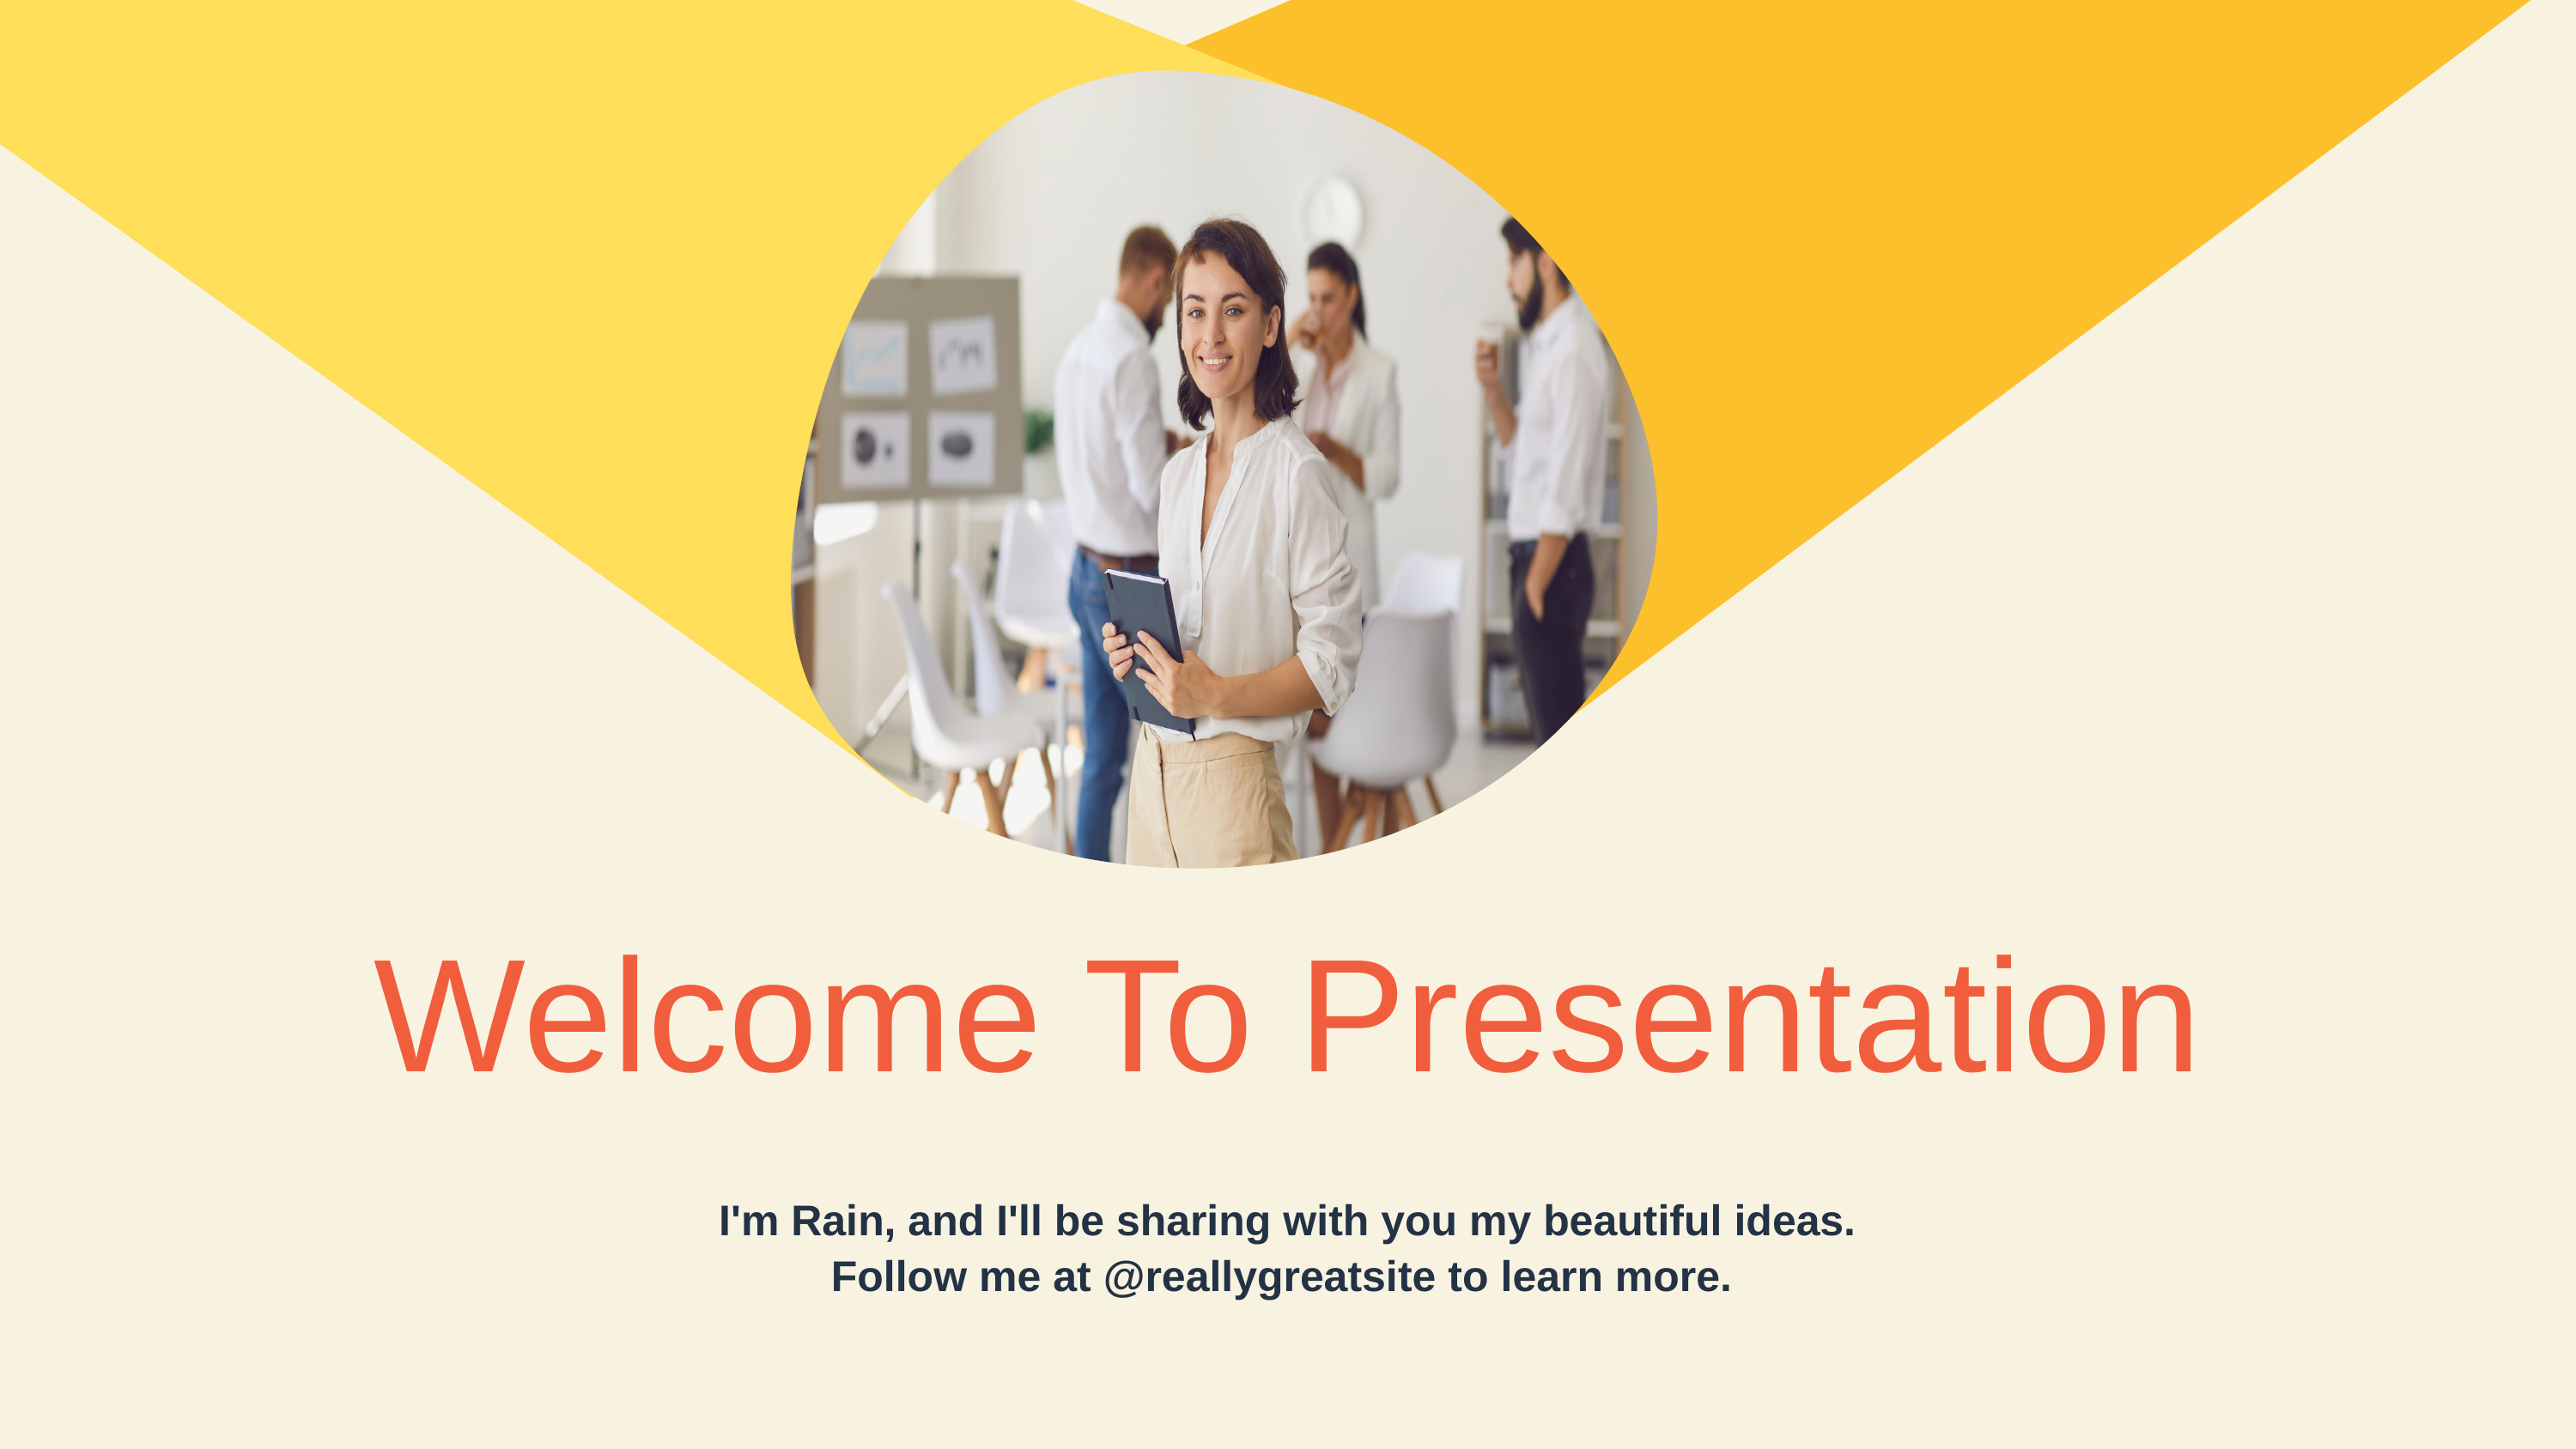

Welcome To Presentation
I'm Rain, and I'll be sharing with you my beautiful ideas.
Follow me at @reallygreatsite to learn more.